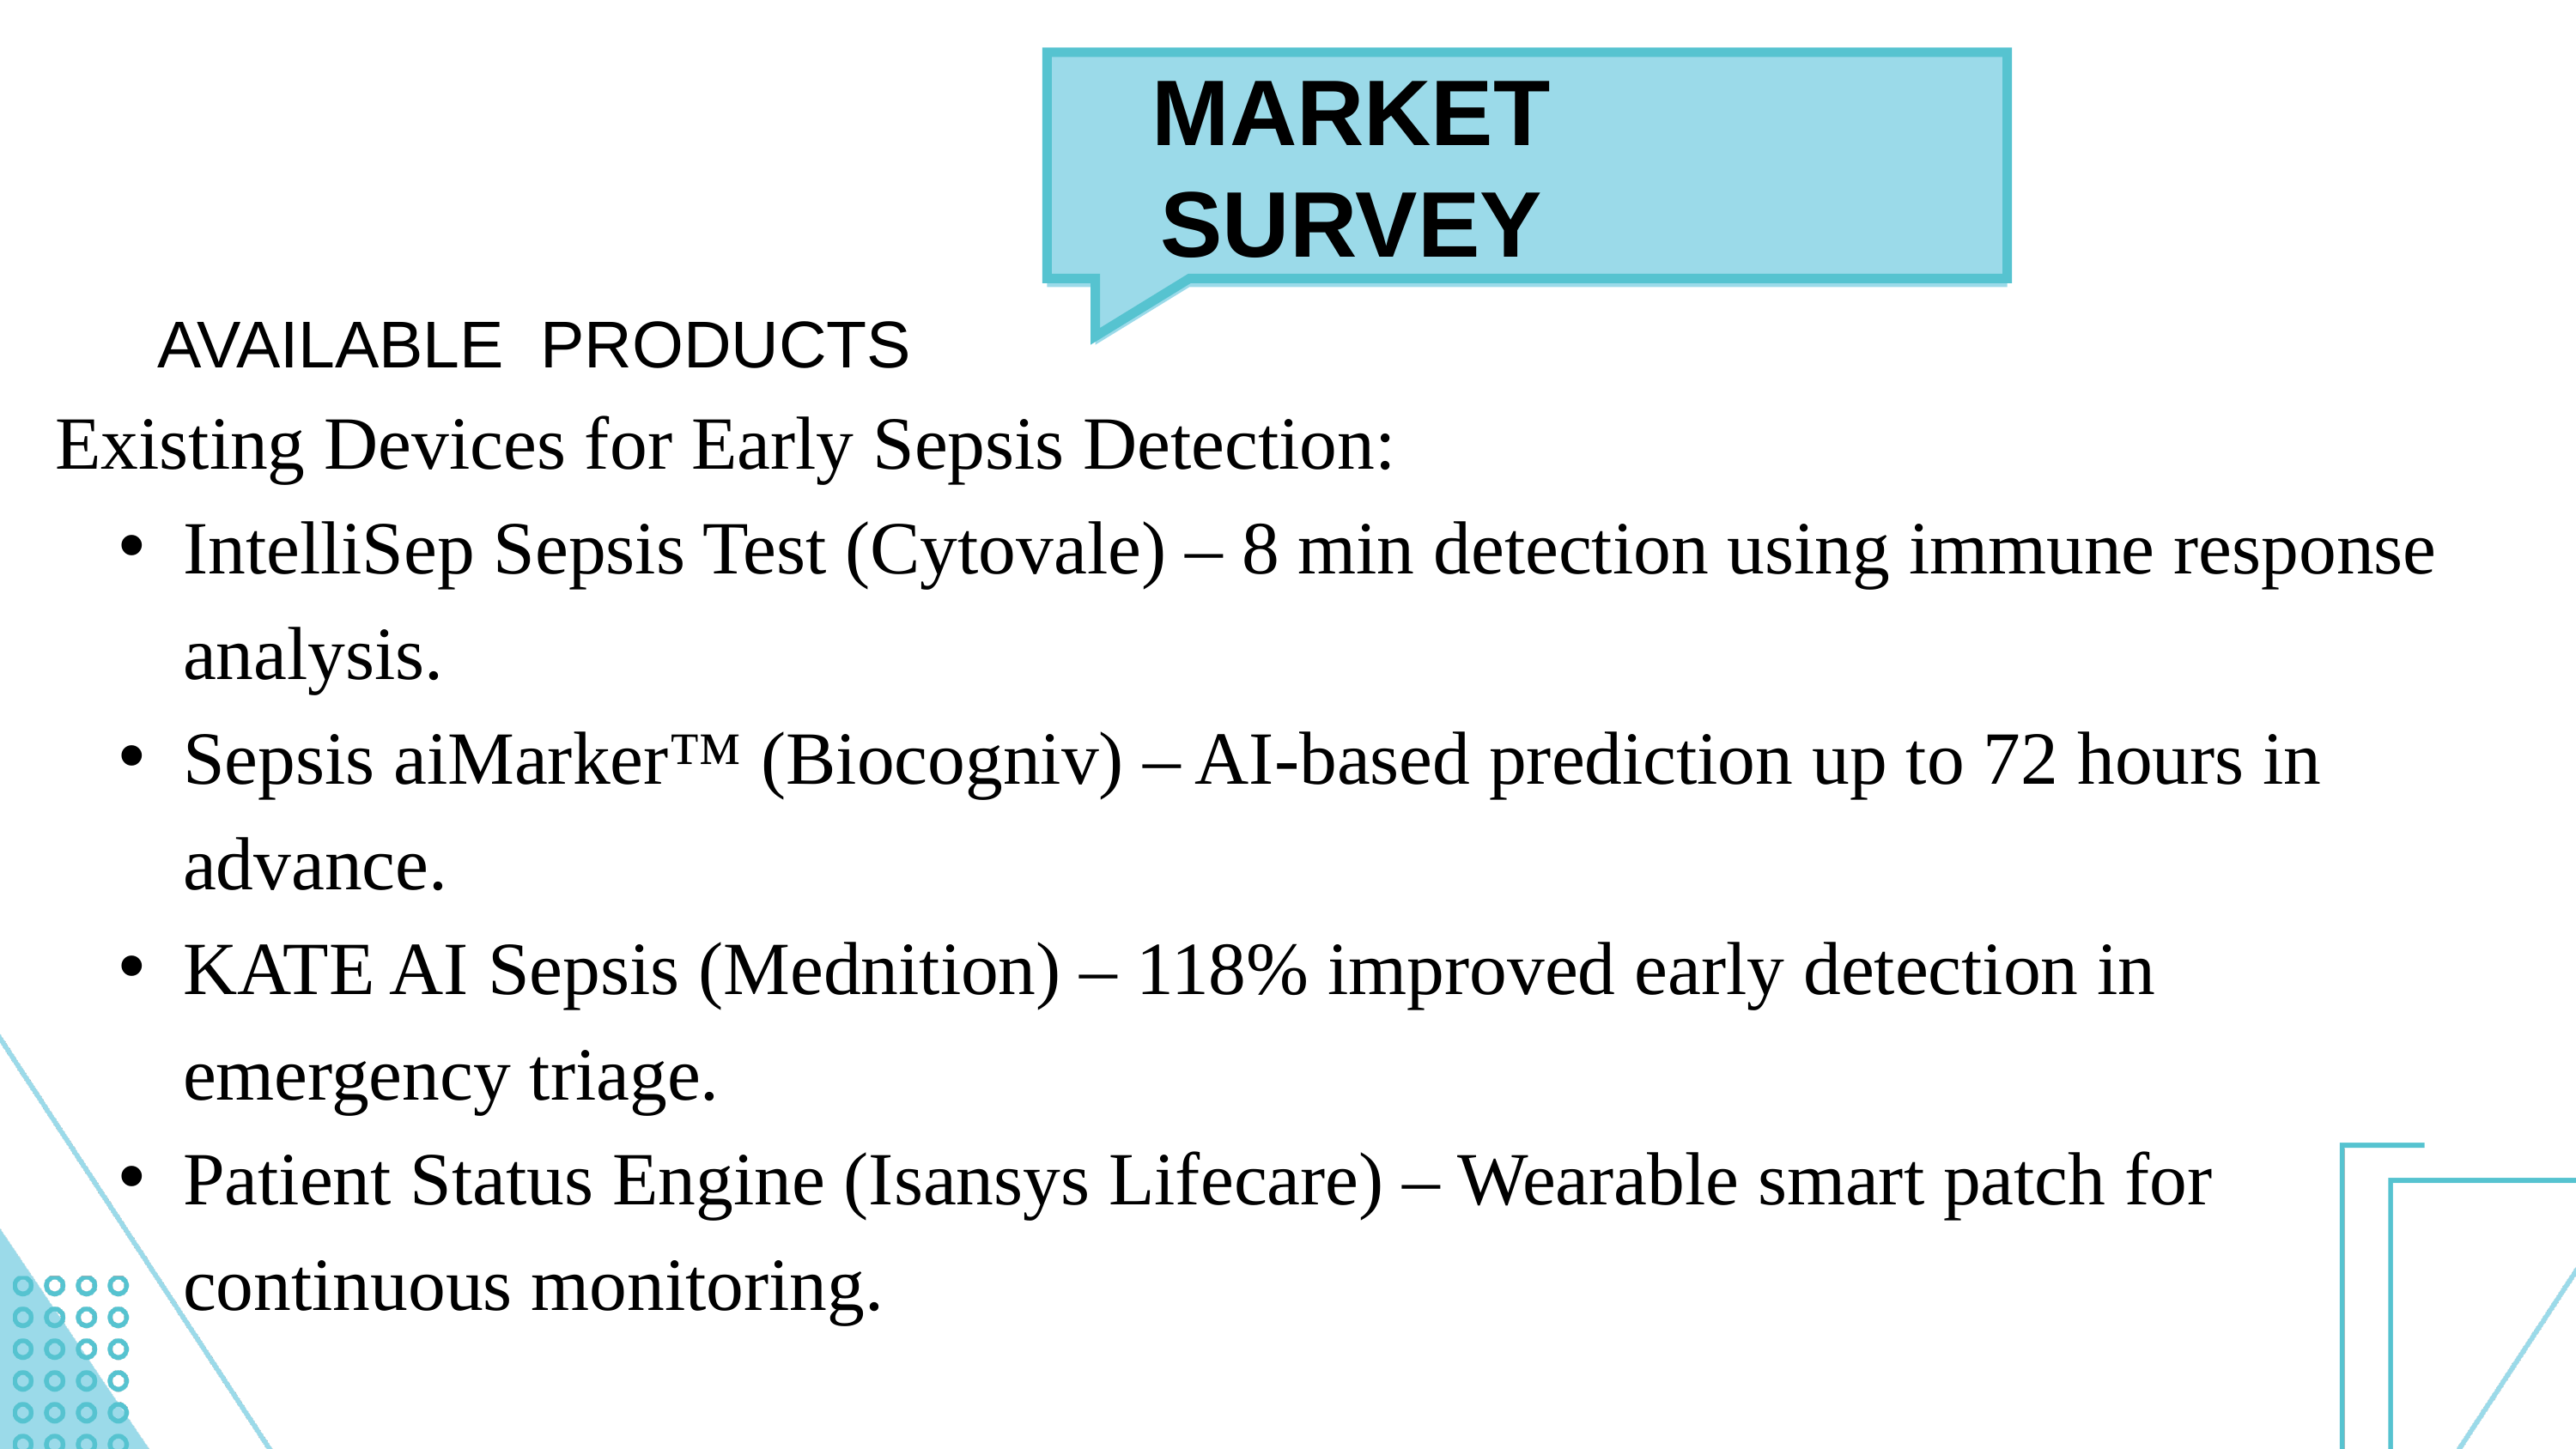

MARKET SURVEY
AVAILABLE  PRODUCTS
Existing Devices for Early Sepsis Detection:
IntelliSep Sepsis Test (Cytovale) – 8 min detection using immune response analysis.
Sepsis aiMarker™ (Biocogniv) – AI-based prediction up to 72 hours in advance.
KATE AI Sepsis (Mednition) – 118% improved early detection in emergency triage.
Patient Status Engine (Isansys Lifecare) – Wearable smart patch for continuous monitoring.